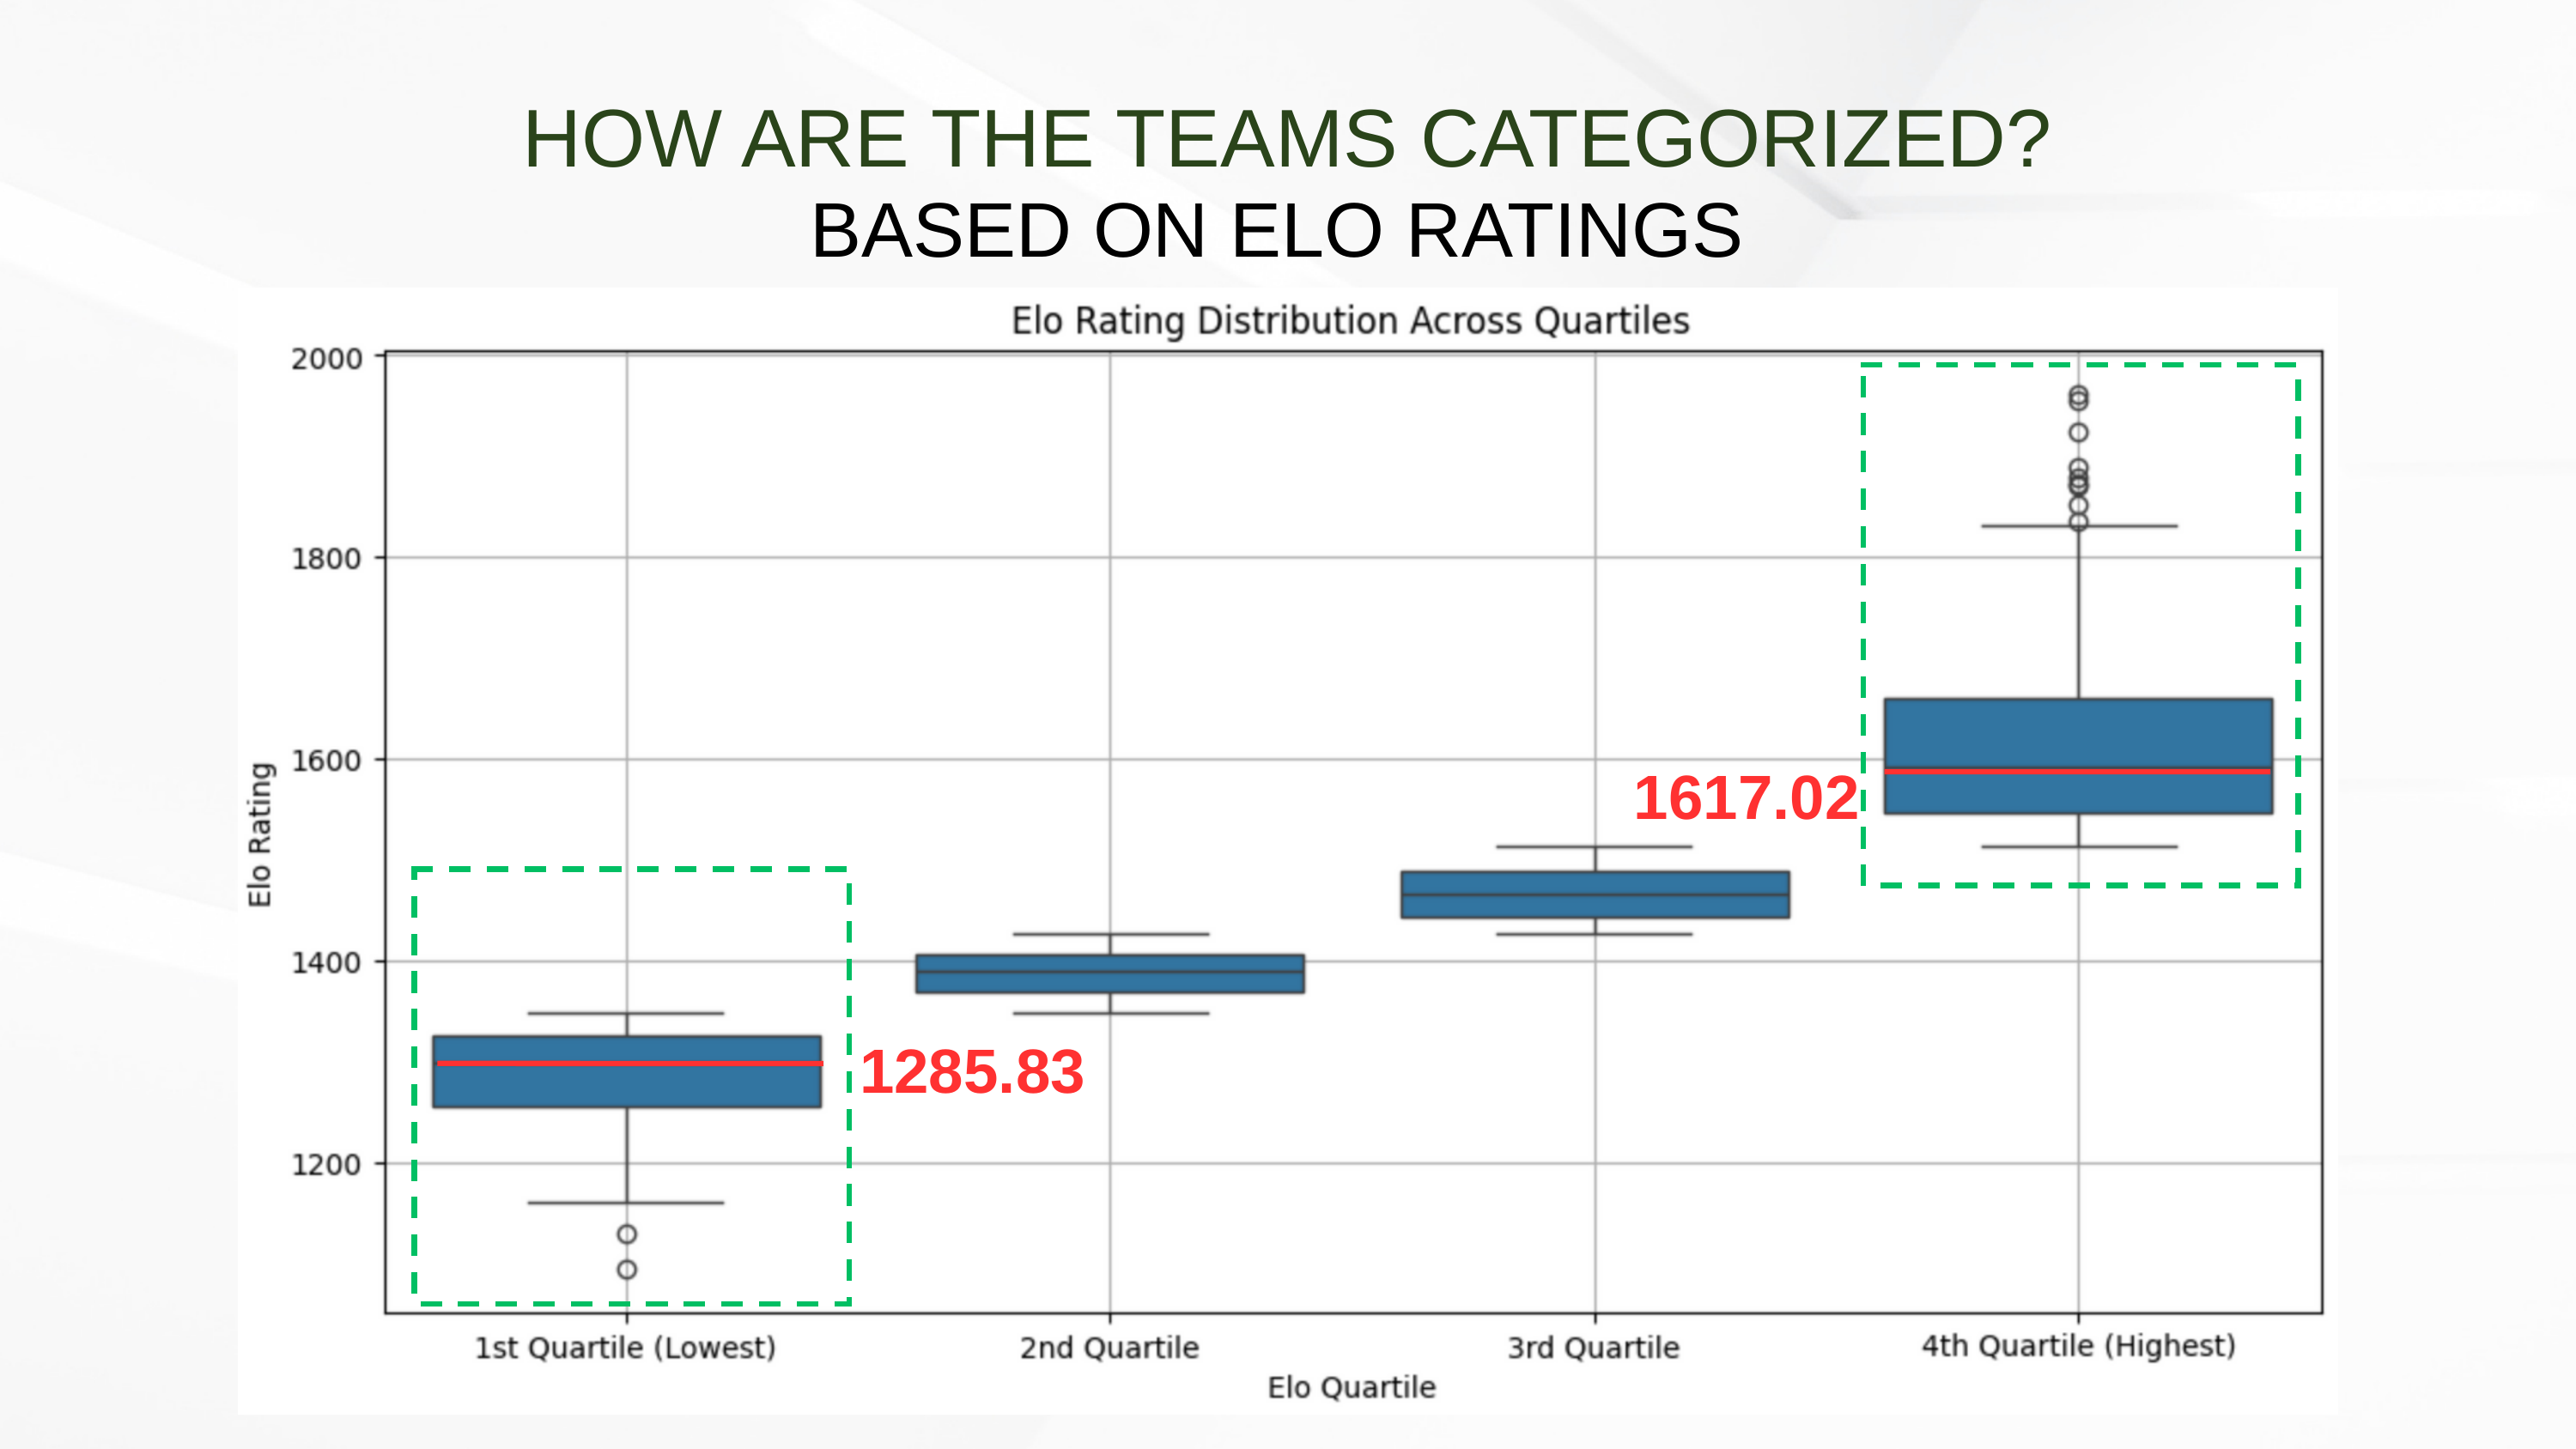

HOW ARE THE TEAMS CATEGORIZED?
BASED ON ELO RATINGS

1617.02

1285.83